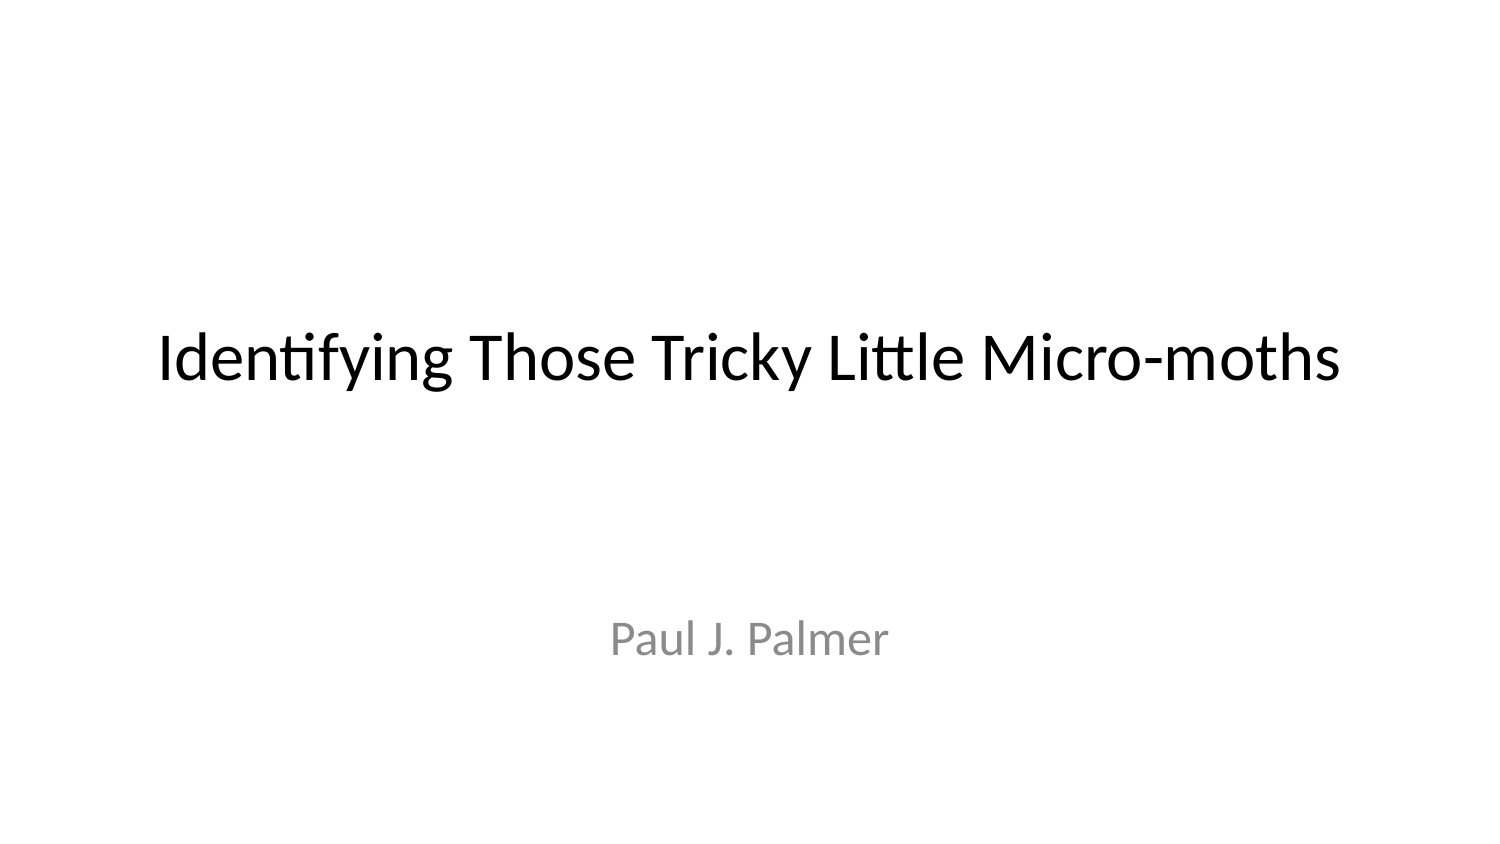

# Identifying Those Tricky Little Micro-moths
Paul J. Palmer